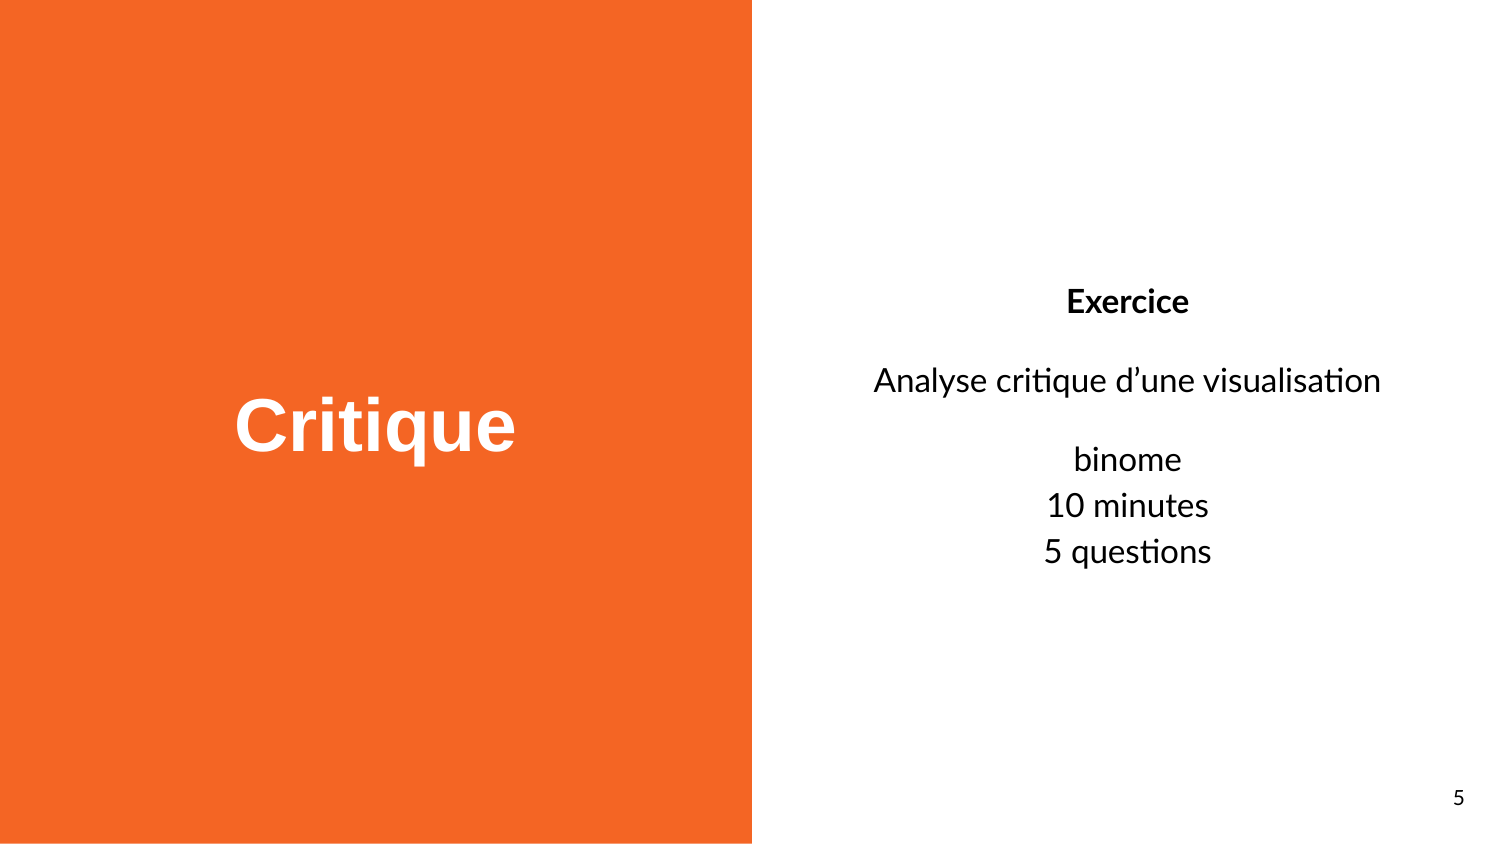

# Critique
Exercice
Analyse critique d’une visualisation
binome
10 minutes
5 questions
5